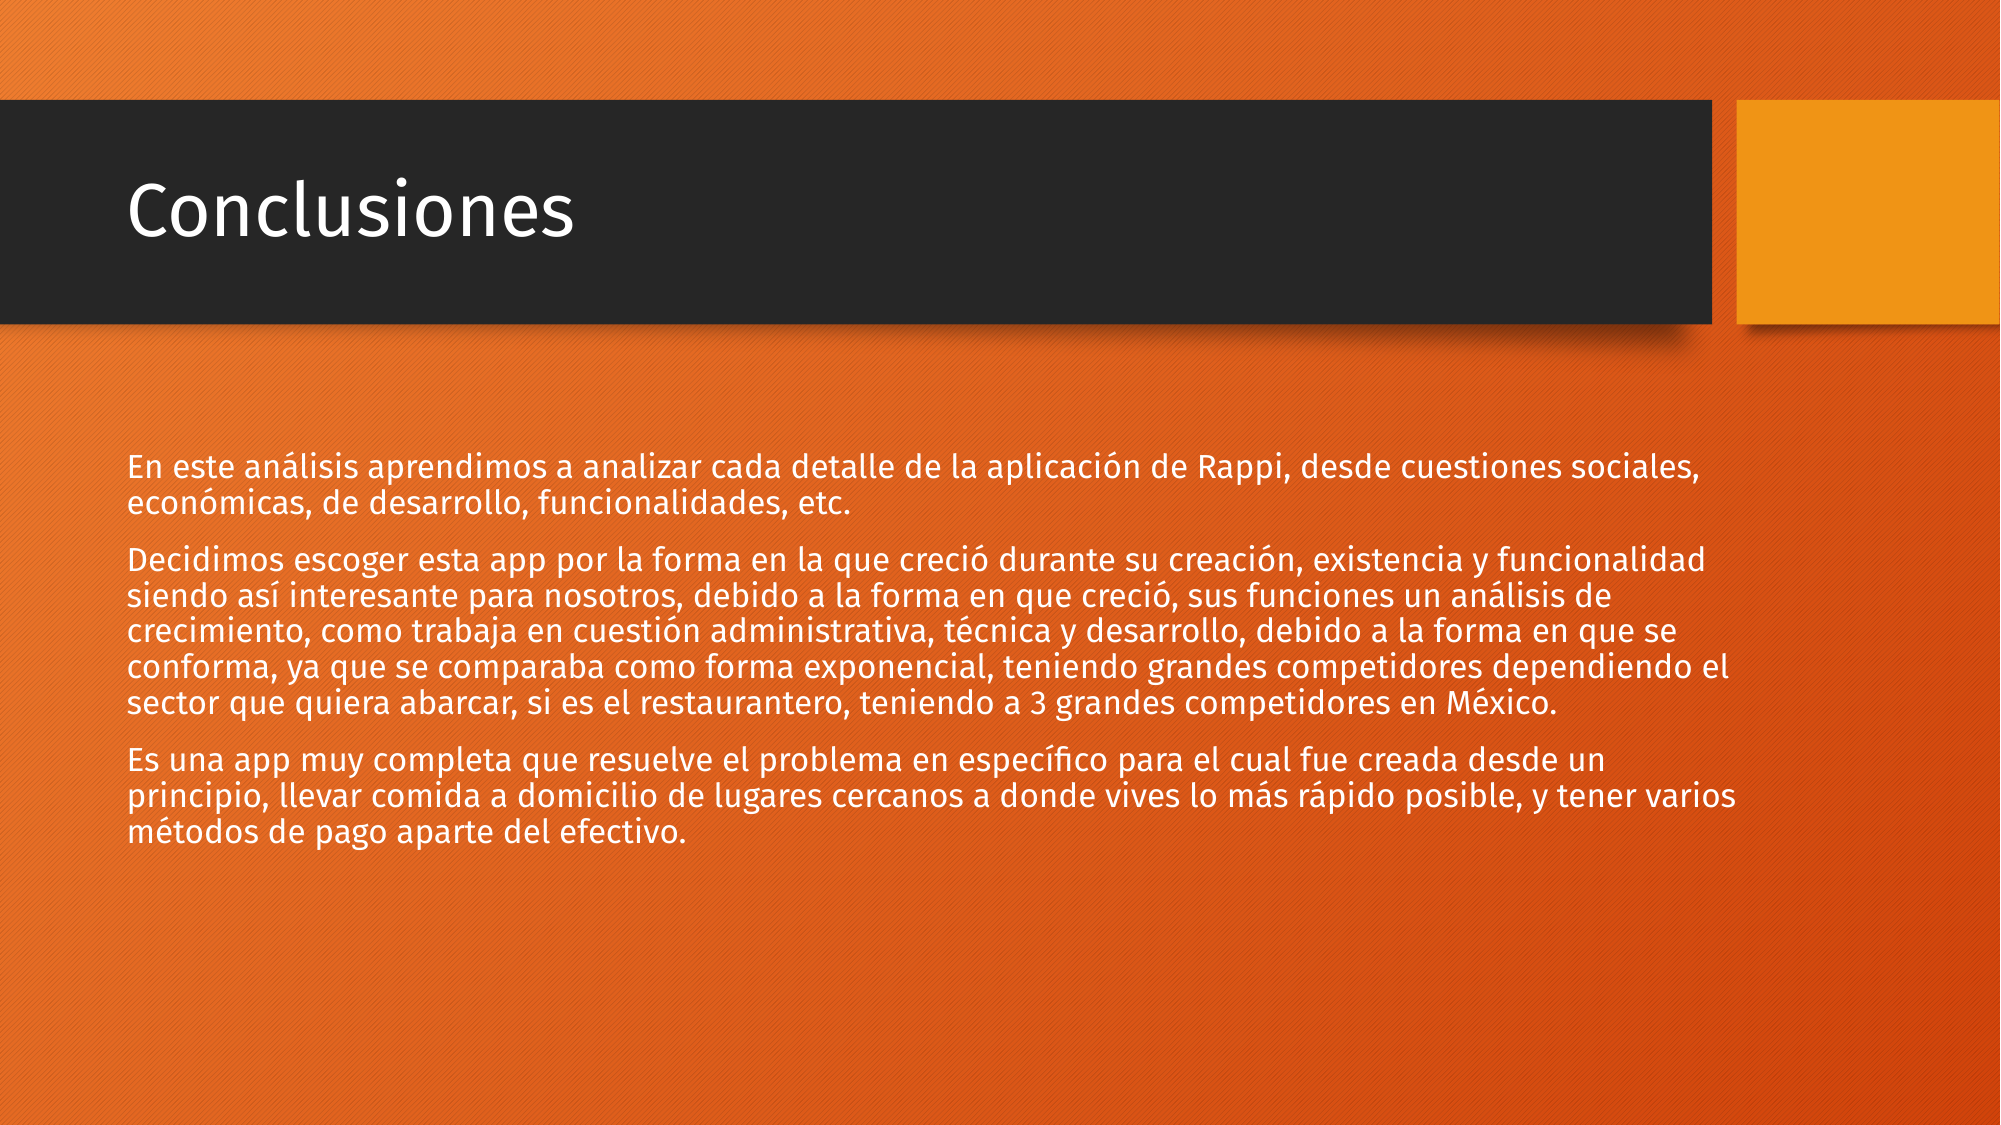

# Conclusiones
En este análisis aprendimos a analizar cada detalle de la aplicación de Rappi, desde cuestiones sociales, económicas, de desarrollo, funcionalidades, etc.
Decidimos escoger esta app por la forma en la que creció durante su creación, existencia y funcionalidad siendo así interesante para nosotros, debido a la forma en que creció, sus funciones un análisis de crecimiento, como trabaja en cuestión administrativa, técnica y desarrollo, debido a la forma en que se conforma, ya que se comparaba como forma exponencial, teniendo grandes competidores dependiendo el sector que quiera abarcar, si es el restaurantero, teniendo a 3 grandes competidores en México.
Es una app muy completa que resuelve el problema en específico para el cual fue creada desde un principio, llevar comida a domicilio de lugares cercanos a donde vives lo más rápido posible, y tener varios métodos de pago aparte del efectivo.